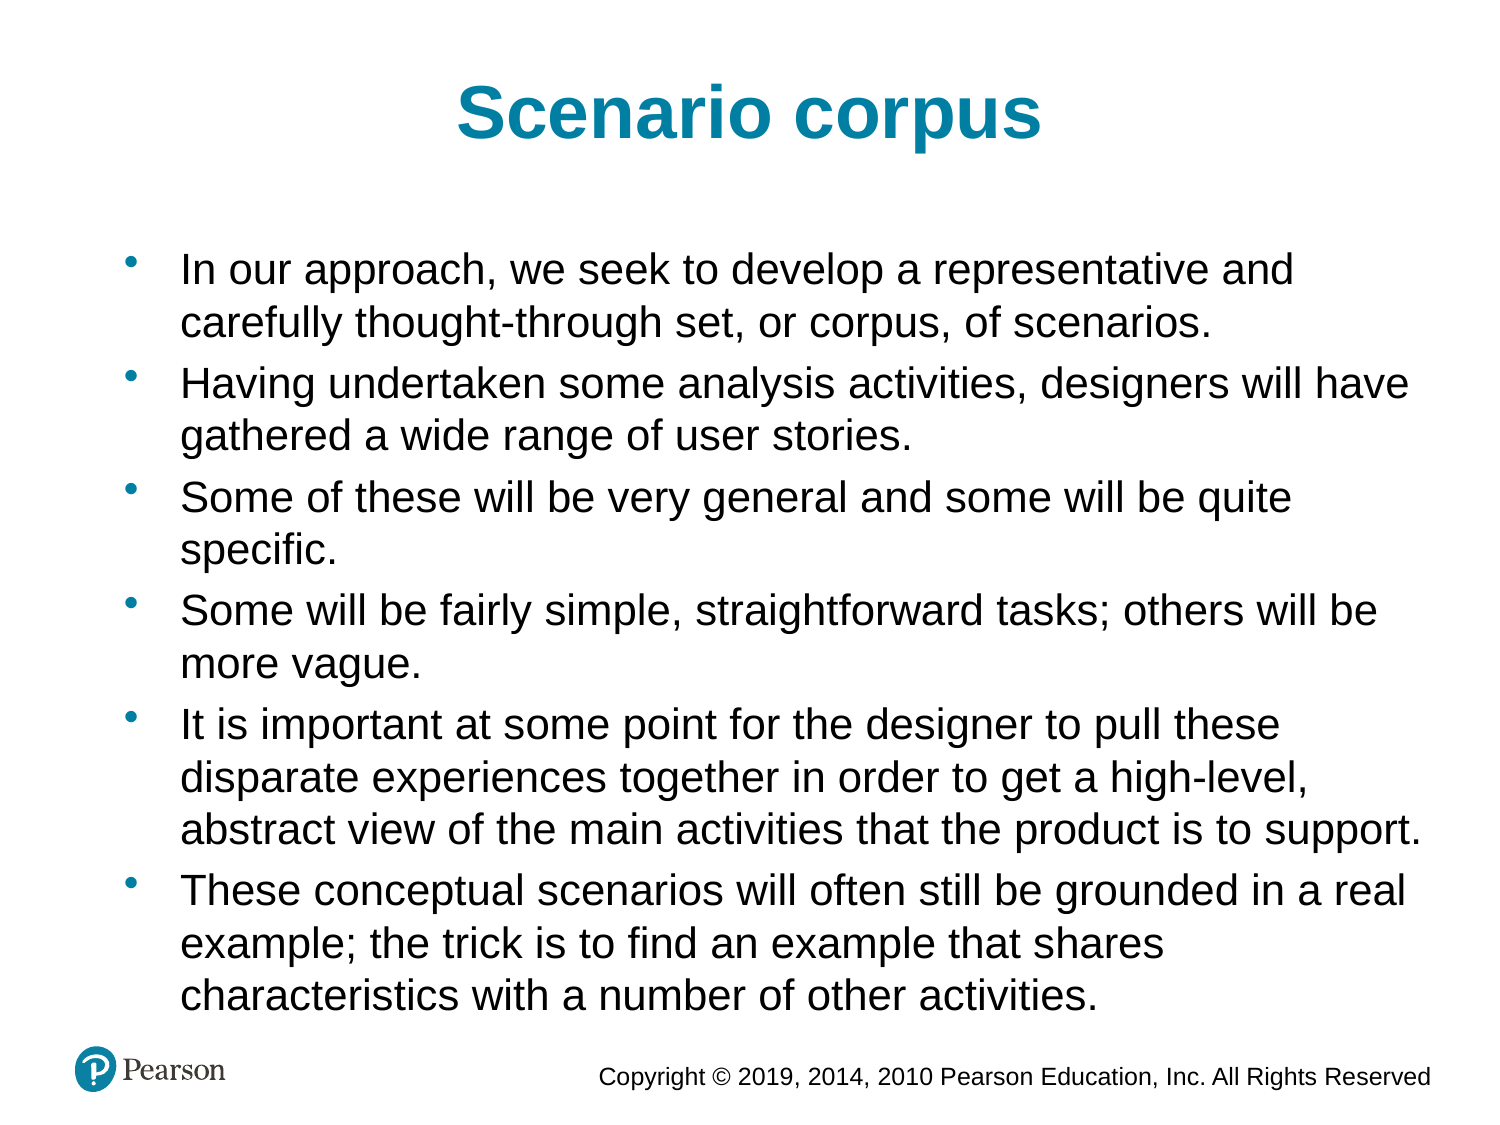

Scenario corpus
In our approach, we seek to develop a representative and carefully thought-through set, or corpus, of scenarios.
Having undertaken some analysis activities, designers will have gathered a wide range of user stories.
Some of these will be very general and some will be quite specific.
Some will be fairly simple, straightforward tasks; others will be more vague.
It is important at some point for the designer to pull these disparate experiences together in order to get a high-level, abstract view of the main activities that the product is to support.
These conceptual scenarios will often still be grounded in a real example; the trick is to find an example that shares characteristics with a number of other activities.